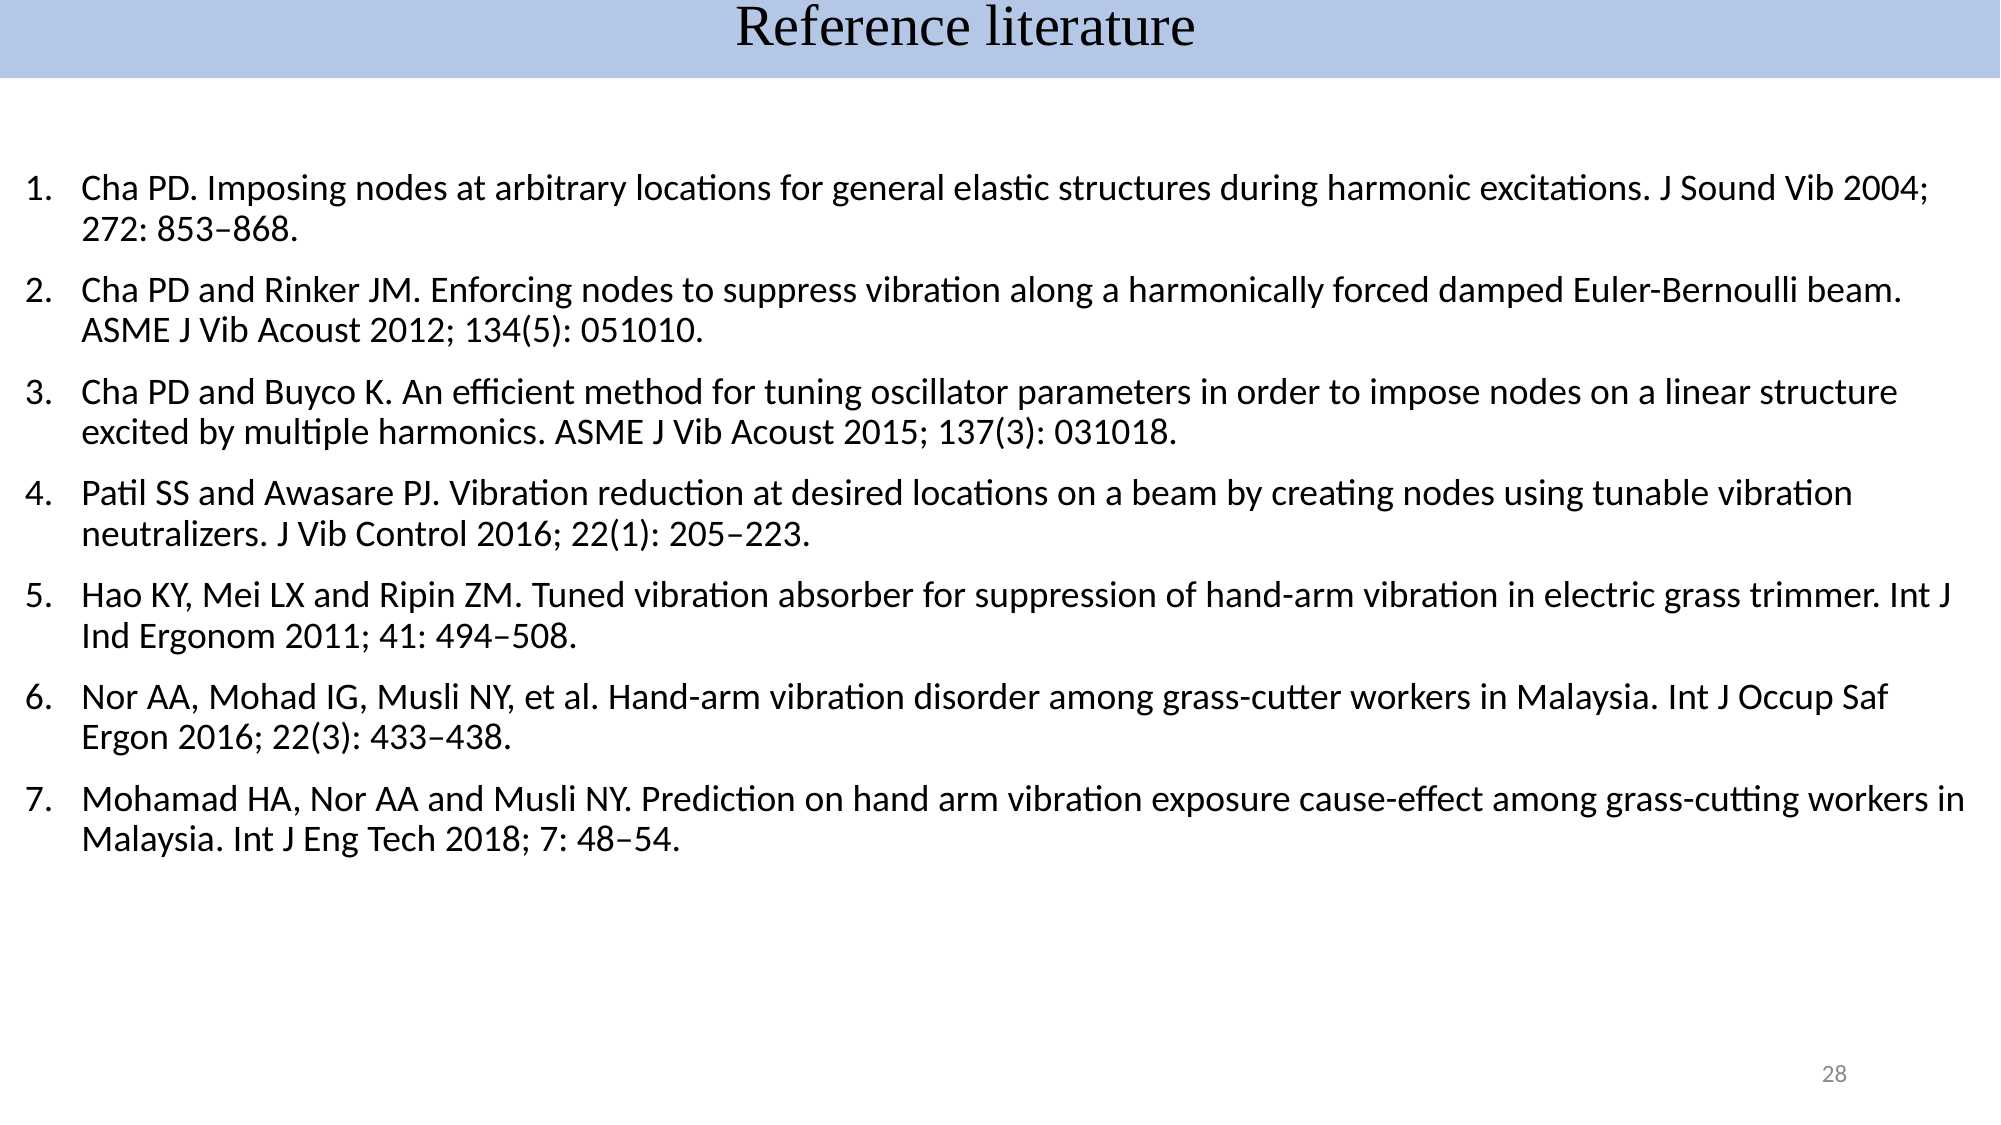

Reference literature

Cha PD. Imposing nodes at arbitrary locations for general elastic structures during harmonic excitations. J Sound Vib 2004; 272: 853–868.
Cha PD and Rinker JM. Enforcing nodes to suppress vibration along a harmonically forced damped Euler-Bernoulli beam. ASME J Vib Acoust 2012; 134(5): 051010.
Cha PD and Buyco K. An efficient method for tuning oscillator parameters in order to impose nodes on a linear structure excited by multiple harmonics. ASME J Vib Acoust 2015; 137(3): 031018.
Patil SS and Awasare PJ. Vibration reduction at desired locations on a beam by creating nodes using tunable vibration neutralizers. J Vib Control 2016; 22(1): 205–223.
Hao KY, Mei LX and Ripin ZM. Tuned vibration absorber for suppression of hand-arm vibration in electric grass trimmer. Int J Ind Ergonom 2011; 41: 494–508.
Nor AA, Mohad IG, Musli NY, et al. Hand-arm vibration disorder among grass-cutter workers in Malaysia. Int J Occup Saf Ergon 2016; 22(3): 433–438.
Mohamad HA, Nor AA and Musli NY. Prediction on hand arm vibration exposure cause-effect among grass-cutting workers in Malaysia. Int J Eng Tech 2018; 7: 48–54.

28